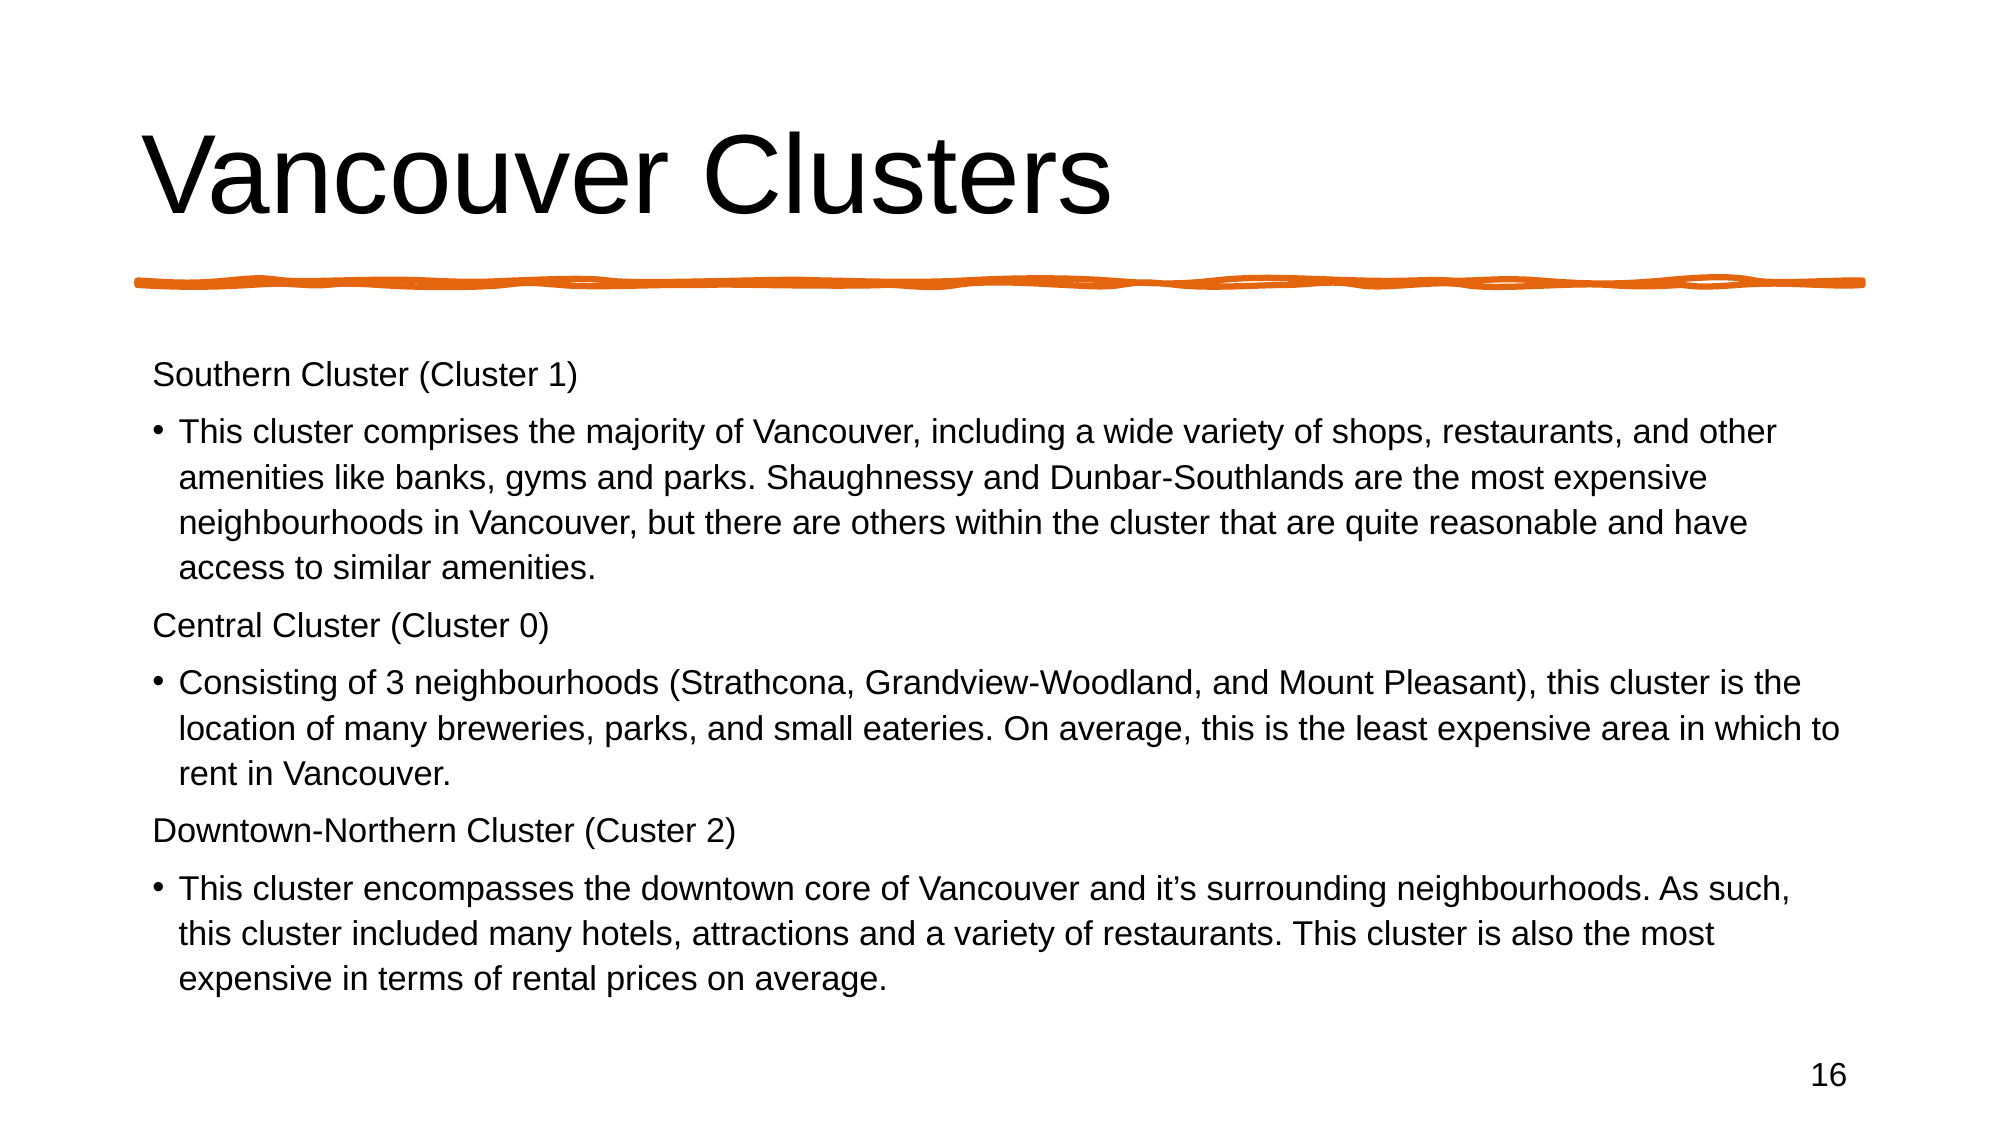

# Vancouver Clusters
Southern Cluster (Cluster 1)
This cluster comprises the majority of Vancouver, including a wide variety of shops, restaurants, and other amenities like banks, gyms and parks. Shaughnessy and Dunbar-Southlands are the most expensive neighbourhoods in Vancouver, but there are others within the cluster that are quite reasonable and have access to similar amenities.
Central Cluster (Cluster 0)
Consisting of 3 neighbourhoods (Strathcona, Grandview-Woodland, and Mount Pleasant), this cluster is the location of many breweries, parks, and small eateries. On average, this is the least expensive area in which to rent in Vancouver.
Downtown-Northern Cluster (Custer 2)
This cluster encompasses the downtown core of Vancouver and it’s surrounding neighbourhoods. As such, this cluster included many hotels, attractions and a variety of restaurants. This cluster is also the most expensive in terms of rental prices on average.

16